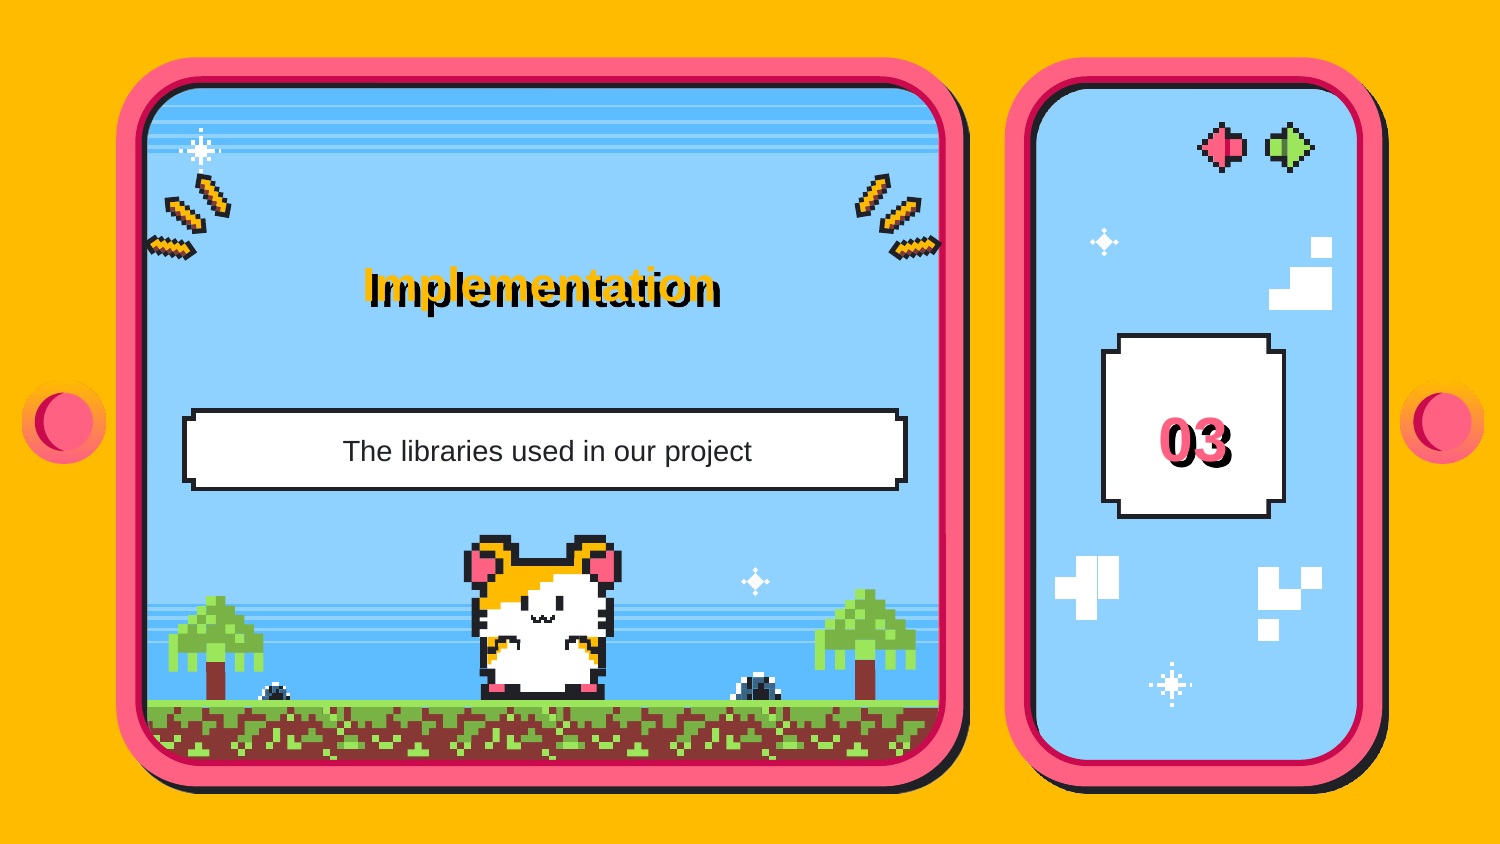

# Implementation

03

The libraries used in our project